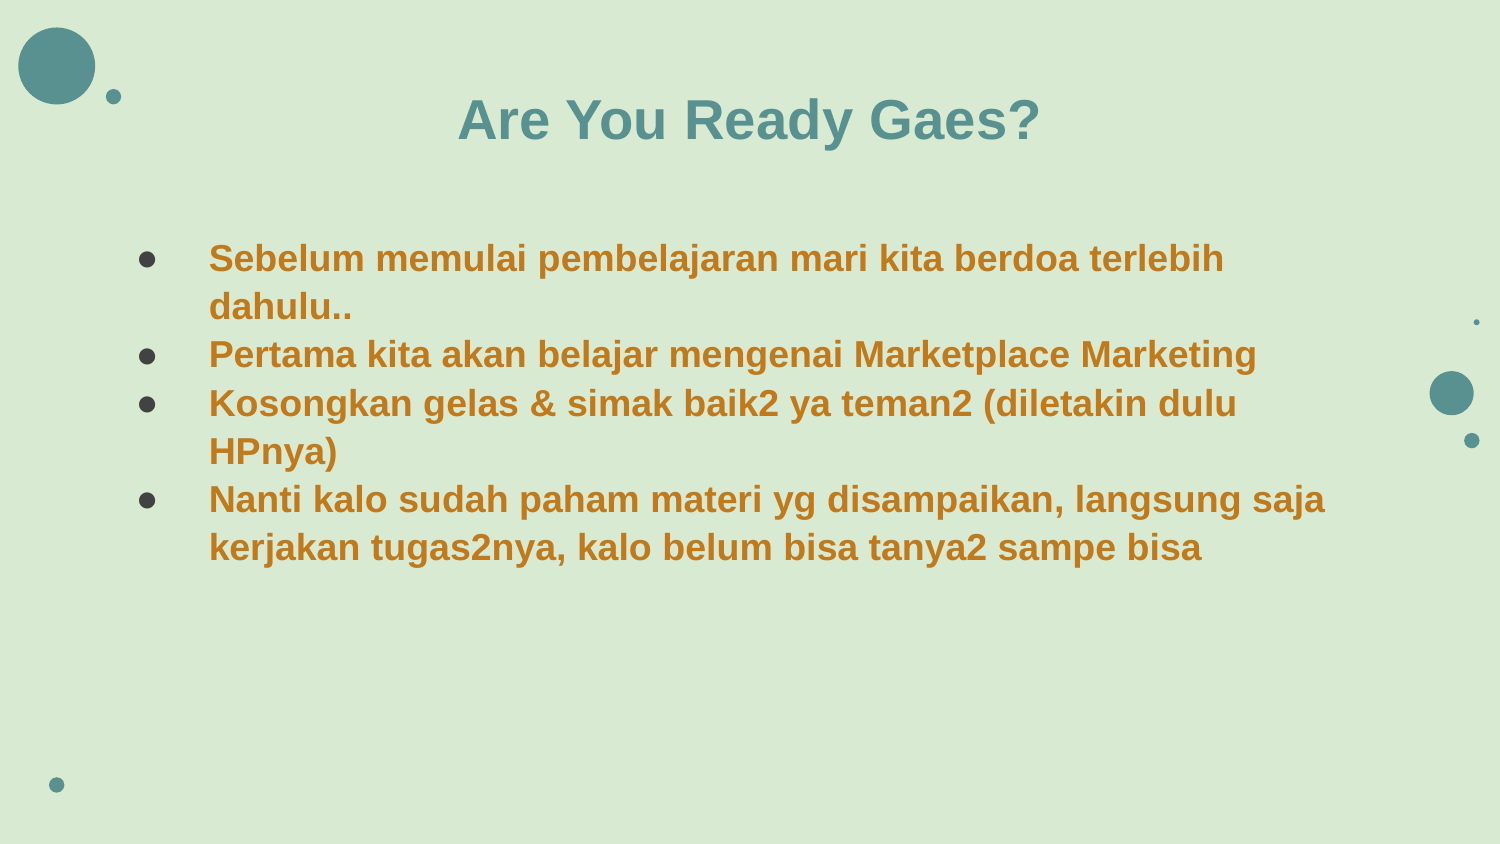

# Are You Ready Gaes?

Sebelum memulai pembelajaran mari kita berdoa terlebih dahulu..
Pertama kita akan belajar mengenai Marketplace Marketing
Kosongkan gelas & simak baik2 ya teman2 (diletakin dulu HPnya)
Nanti kalo sudah paham materi yg disampaikan, langsung saja kerjakan tugas2nya, kalo belum bisa tanya2 sampe bisa